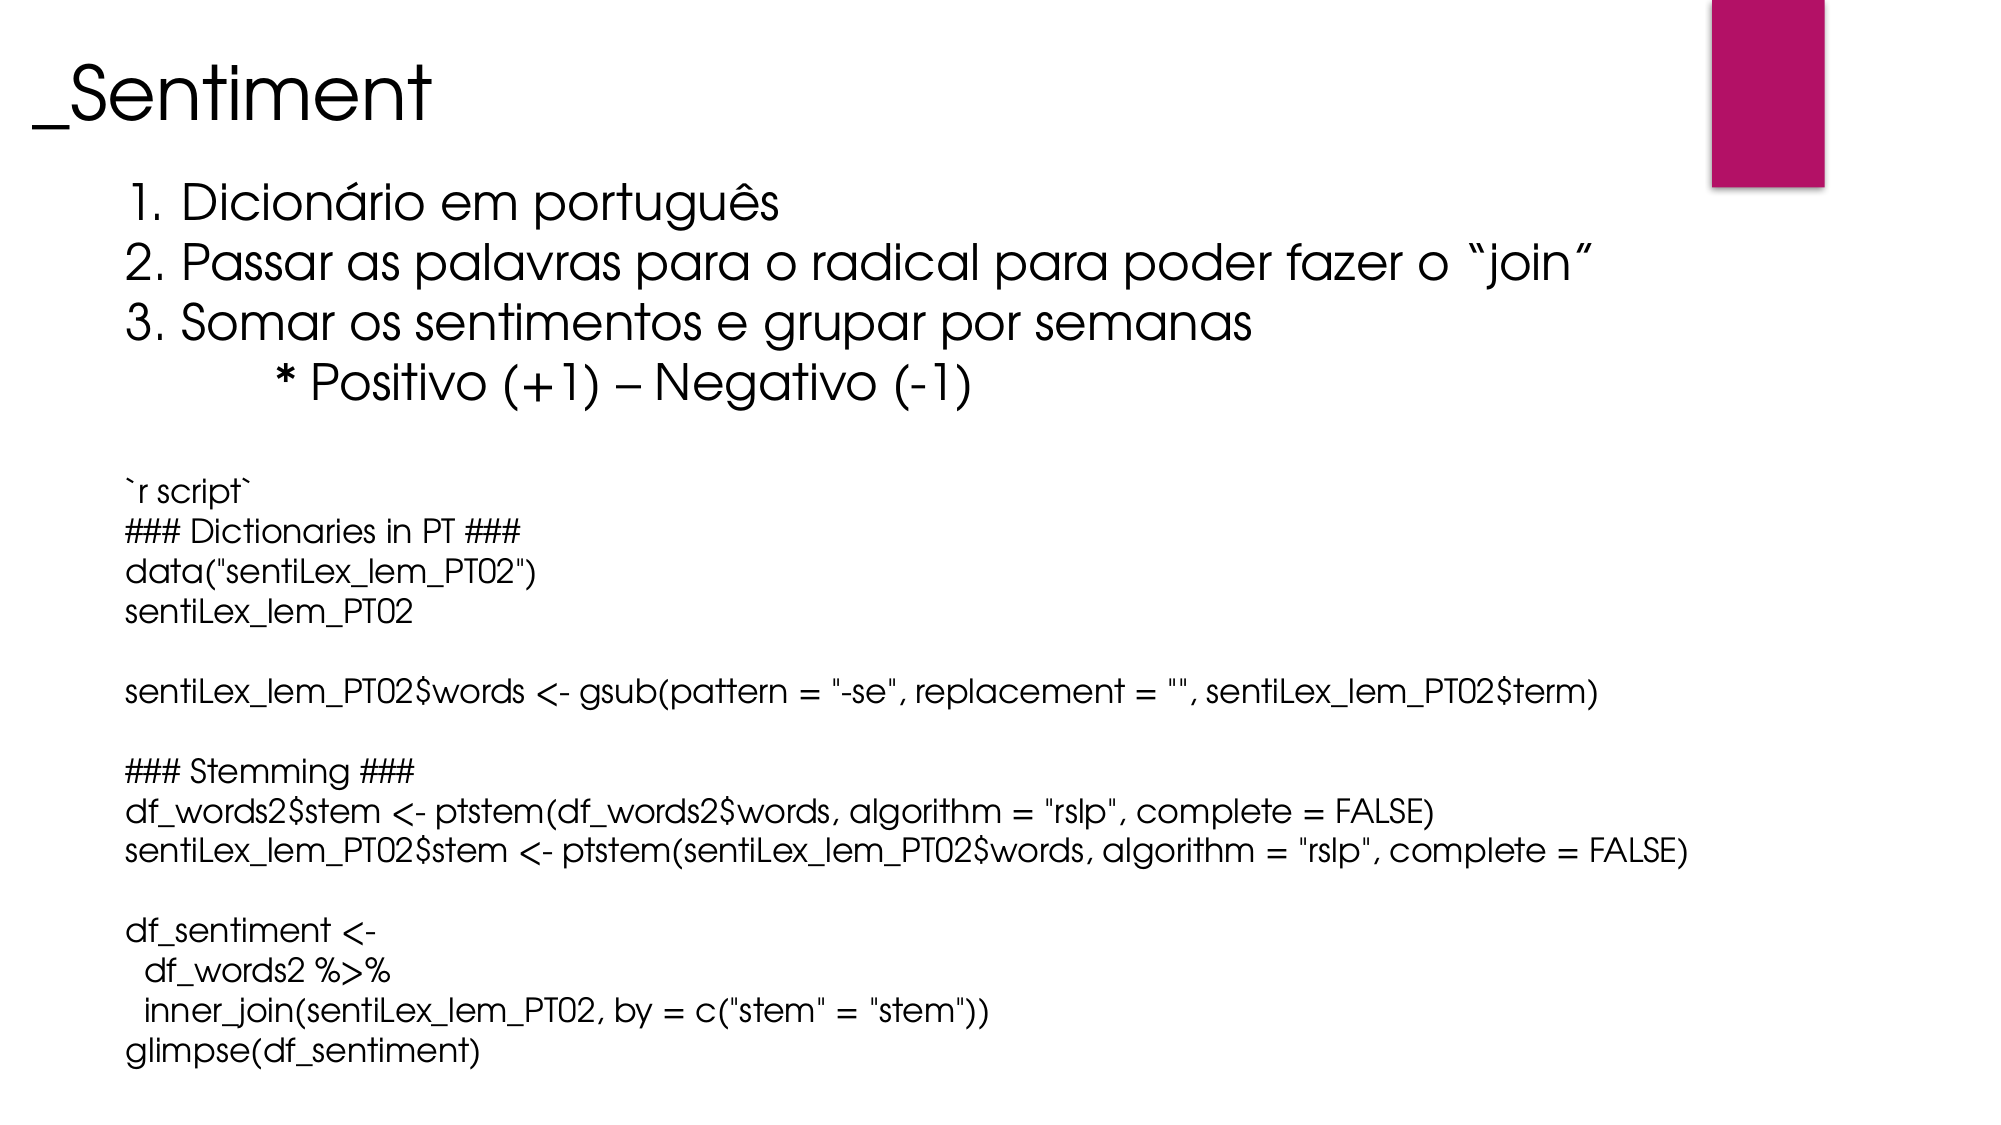

_Sentiment
Dicionário em português
Passar as palavras para o radical para poder fazer o “join”
Somar os sentimentos e grupar por semanas
	* Positivo (+1) – Negativo (-1)

`r script`
### Dictionaries in PT ###
data("sentiLex_lem_PT02")
sentiLex_lem_PT02

sentiLex_lem_PT02$words <- gsub(pattern = "-se", replacement = "", sentiLex_lem_PT02$term)

### Stemming ###
df_words2$stem <- ptstem(df_words2$words, algorithm = "rslp", complete = FALSE)
sentiLex_lem_PT02$stem <- ptstem(sentiLex_lem_PT02$words, algorithm = "rslp", complete = FALSE)

df_sentiment <-
  df_words2 %>%
  inner_join(sentiLex_lem_PT02, by = c("stem" = "stem"))
glimpse(df_sentiment)